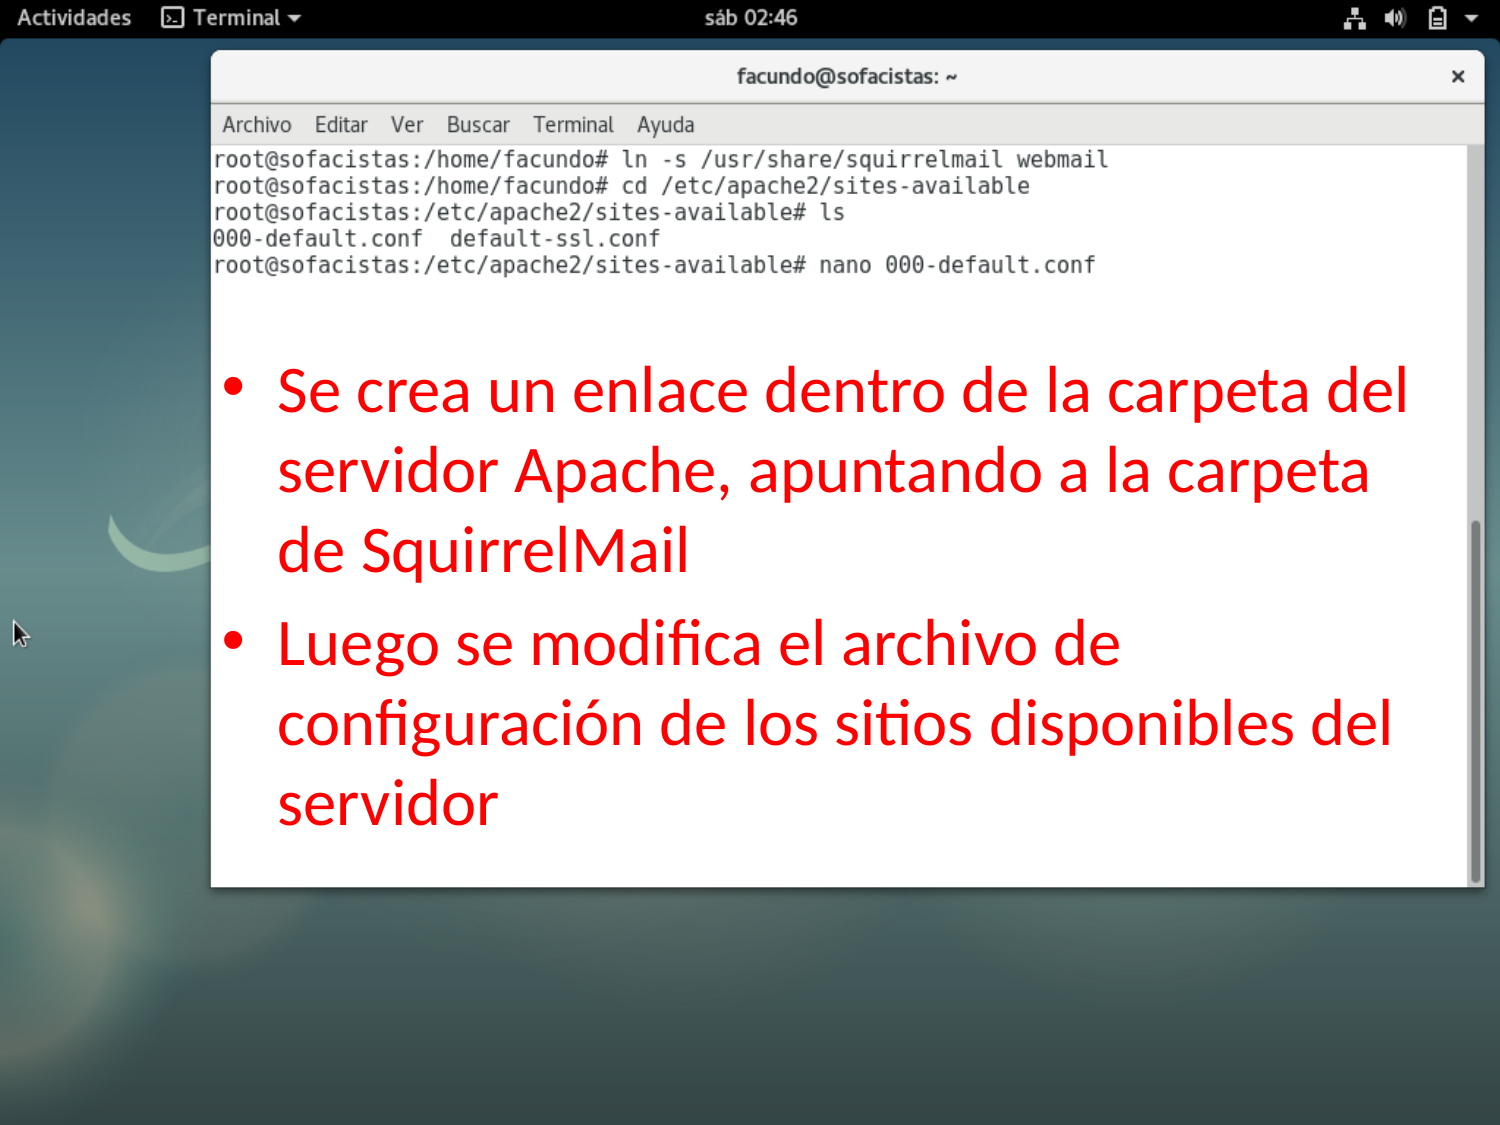

Se crea un enlace dentro de la carpeta del servidor Apache, apuntando a la carpeta de SquirrelMail
Luego se modifica el archivo de configuración de los sitios disponibles del servidor